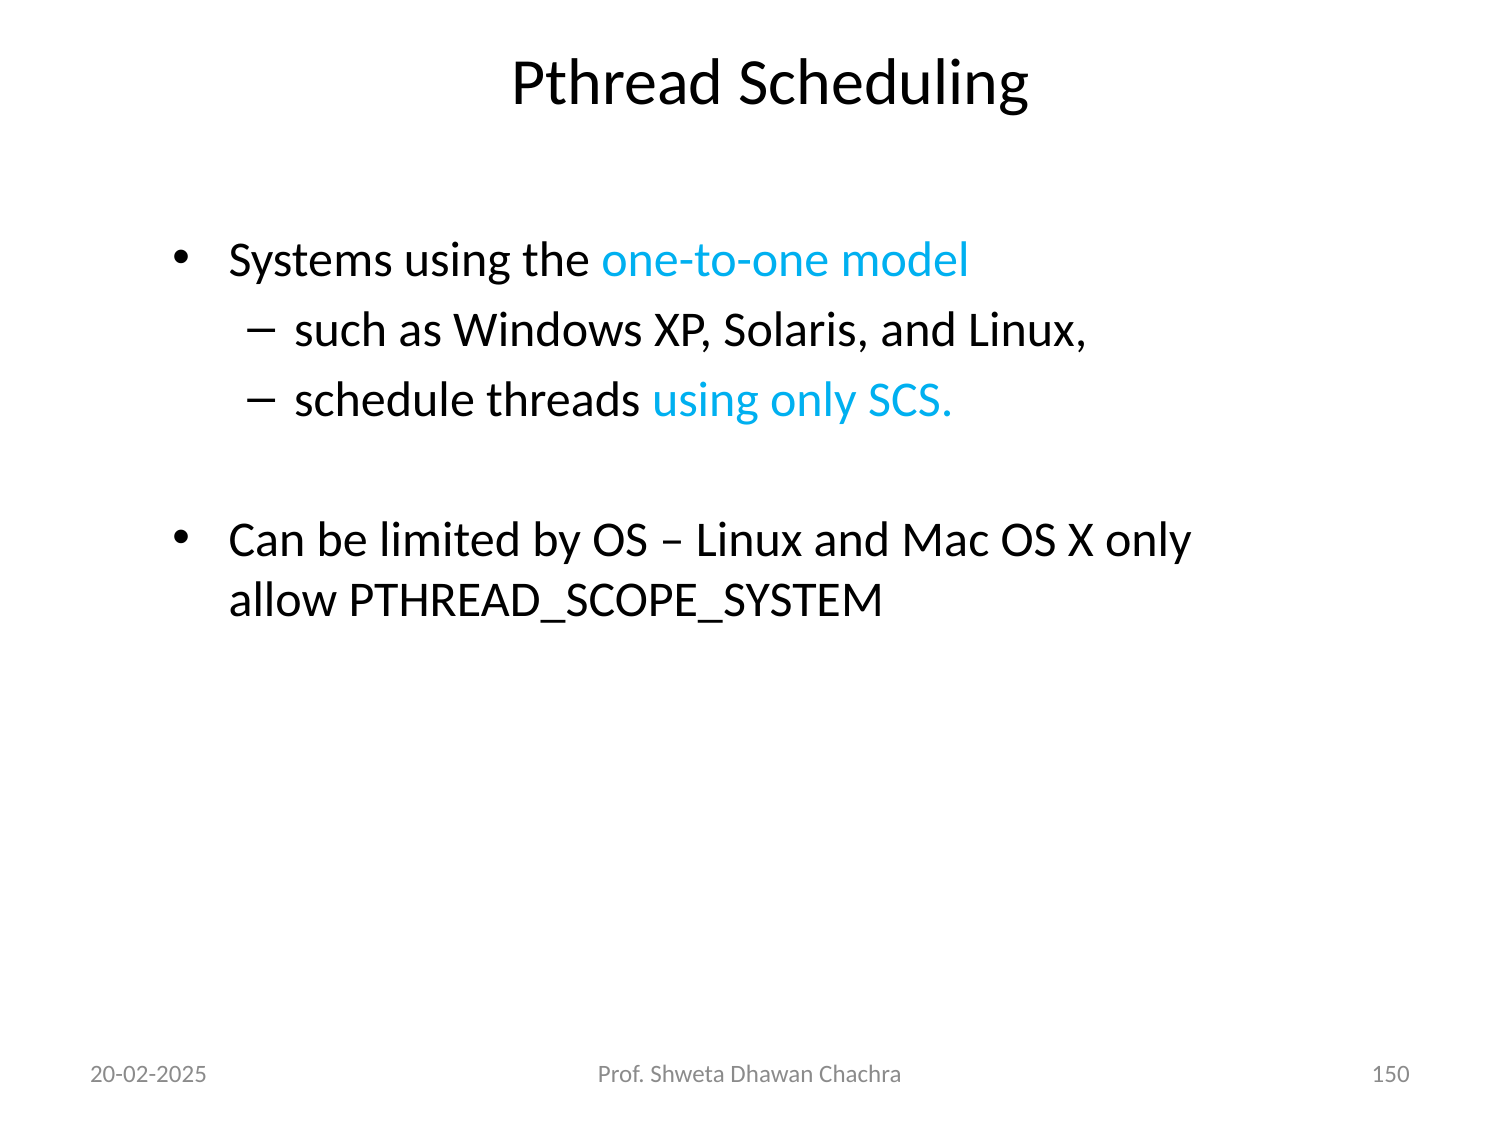

# Pthread Scheduling
Systems using the one-to-one model
such as Windows XP, Solaris, and Linux,
schedule threads using only SCS.

Can be limited by OS – Linux and Mac OS X only allow PTHREAD_SCOPE_SYSTEM
20-02-2025
Prof. Shweta Dhawan Chachra
150